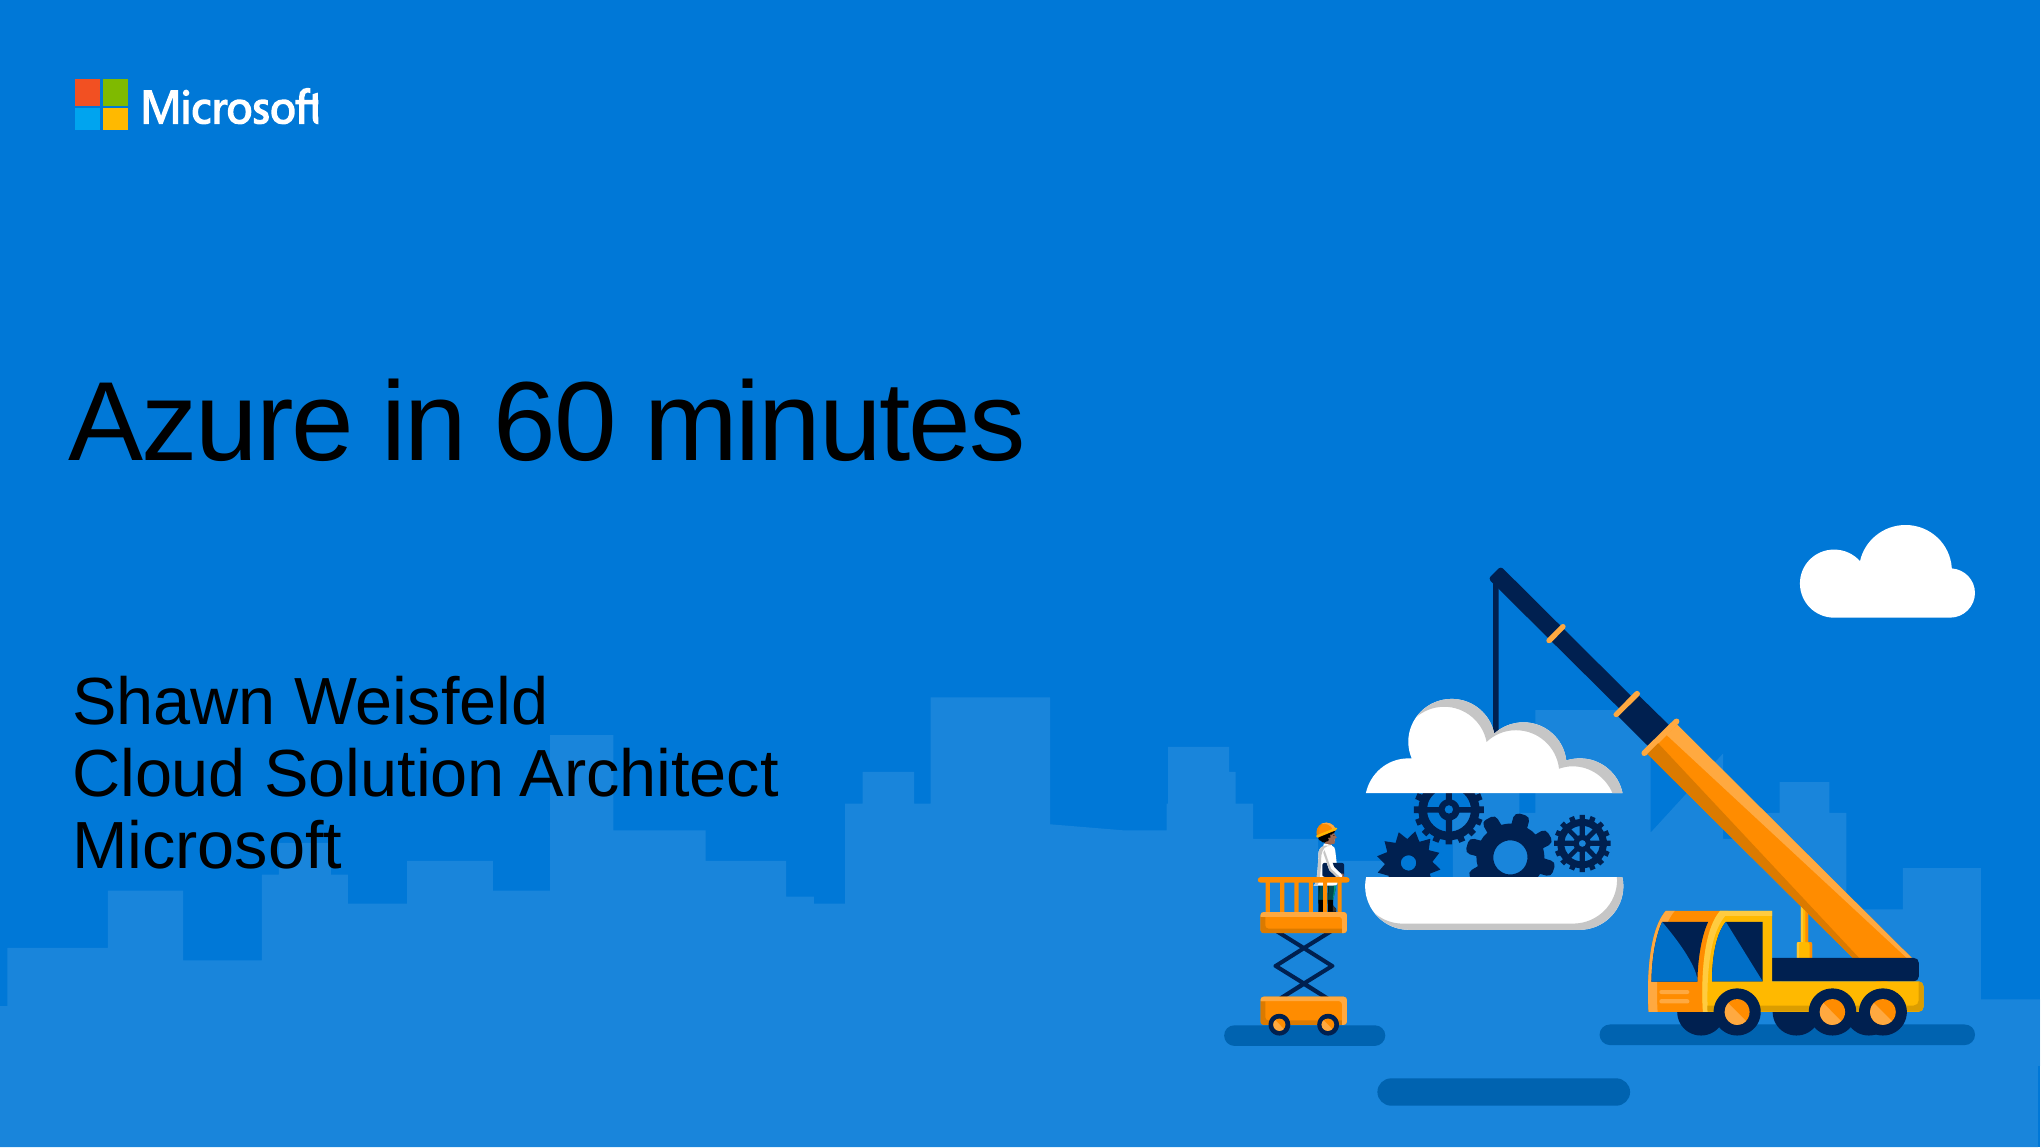

# Azure in 60 minutes
Shawn Weisfeld
Cloud Solution Architect
Microsoft